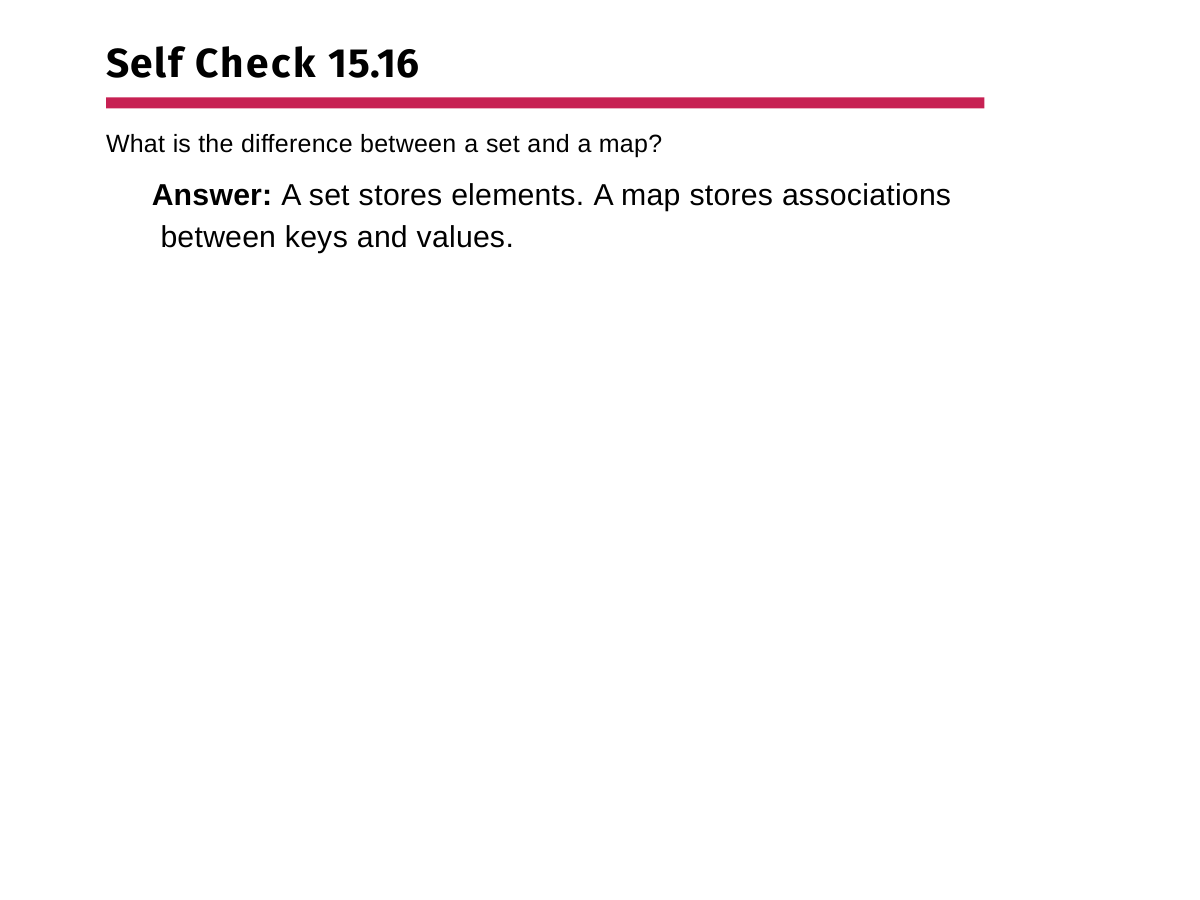

# Self Check 15.16

What is the difference between a set and a map?
Answer: A set stores elements. A map stores associations  between keys and values.